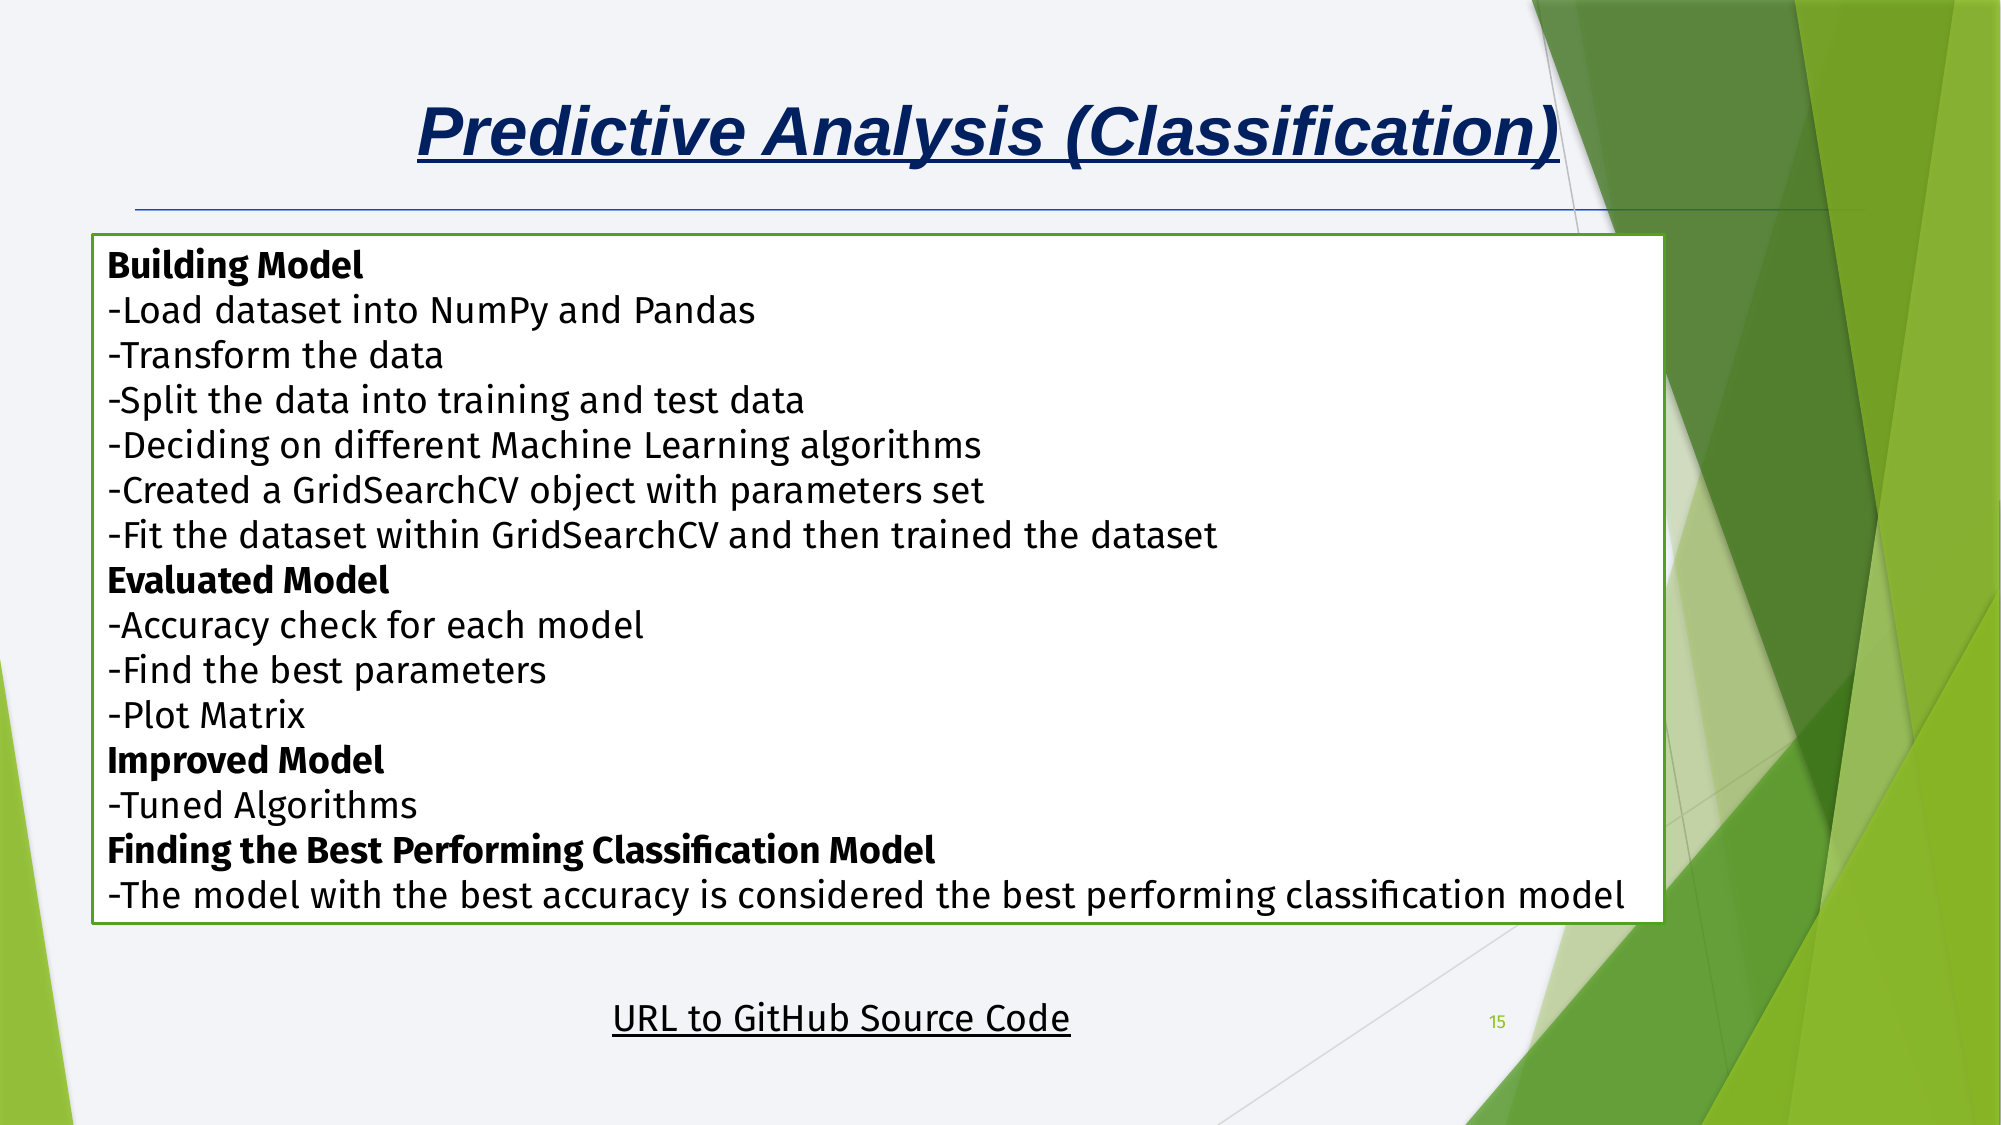

Predictive Analysis (Classification)
Building Model
-Load dataset into NumPy and Pandas
-Transform the data
-Split the data into training and test data
-Deciding on different Machine Learning algorithms
-Created a GridSearchCV object with parameters set
-Fit the dataset within GridSearchCV and then trained the dataset
Evaluated Model
-Accuracy check for each model
-Find the best parameters
-Plot Matrix
Improved Model
-Tuned Algorithms
Finding the Best Performing Classification Model
-The model with the best accuracy is considered the best performing classification model
URL to GitHub Source Code
15